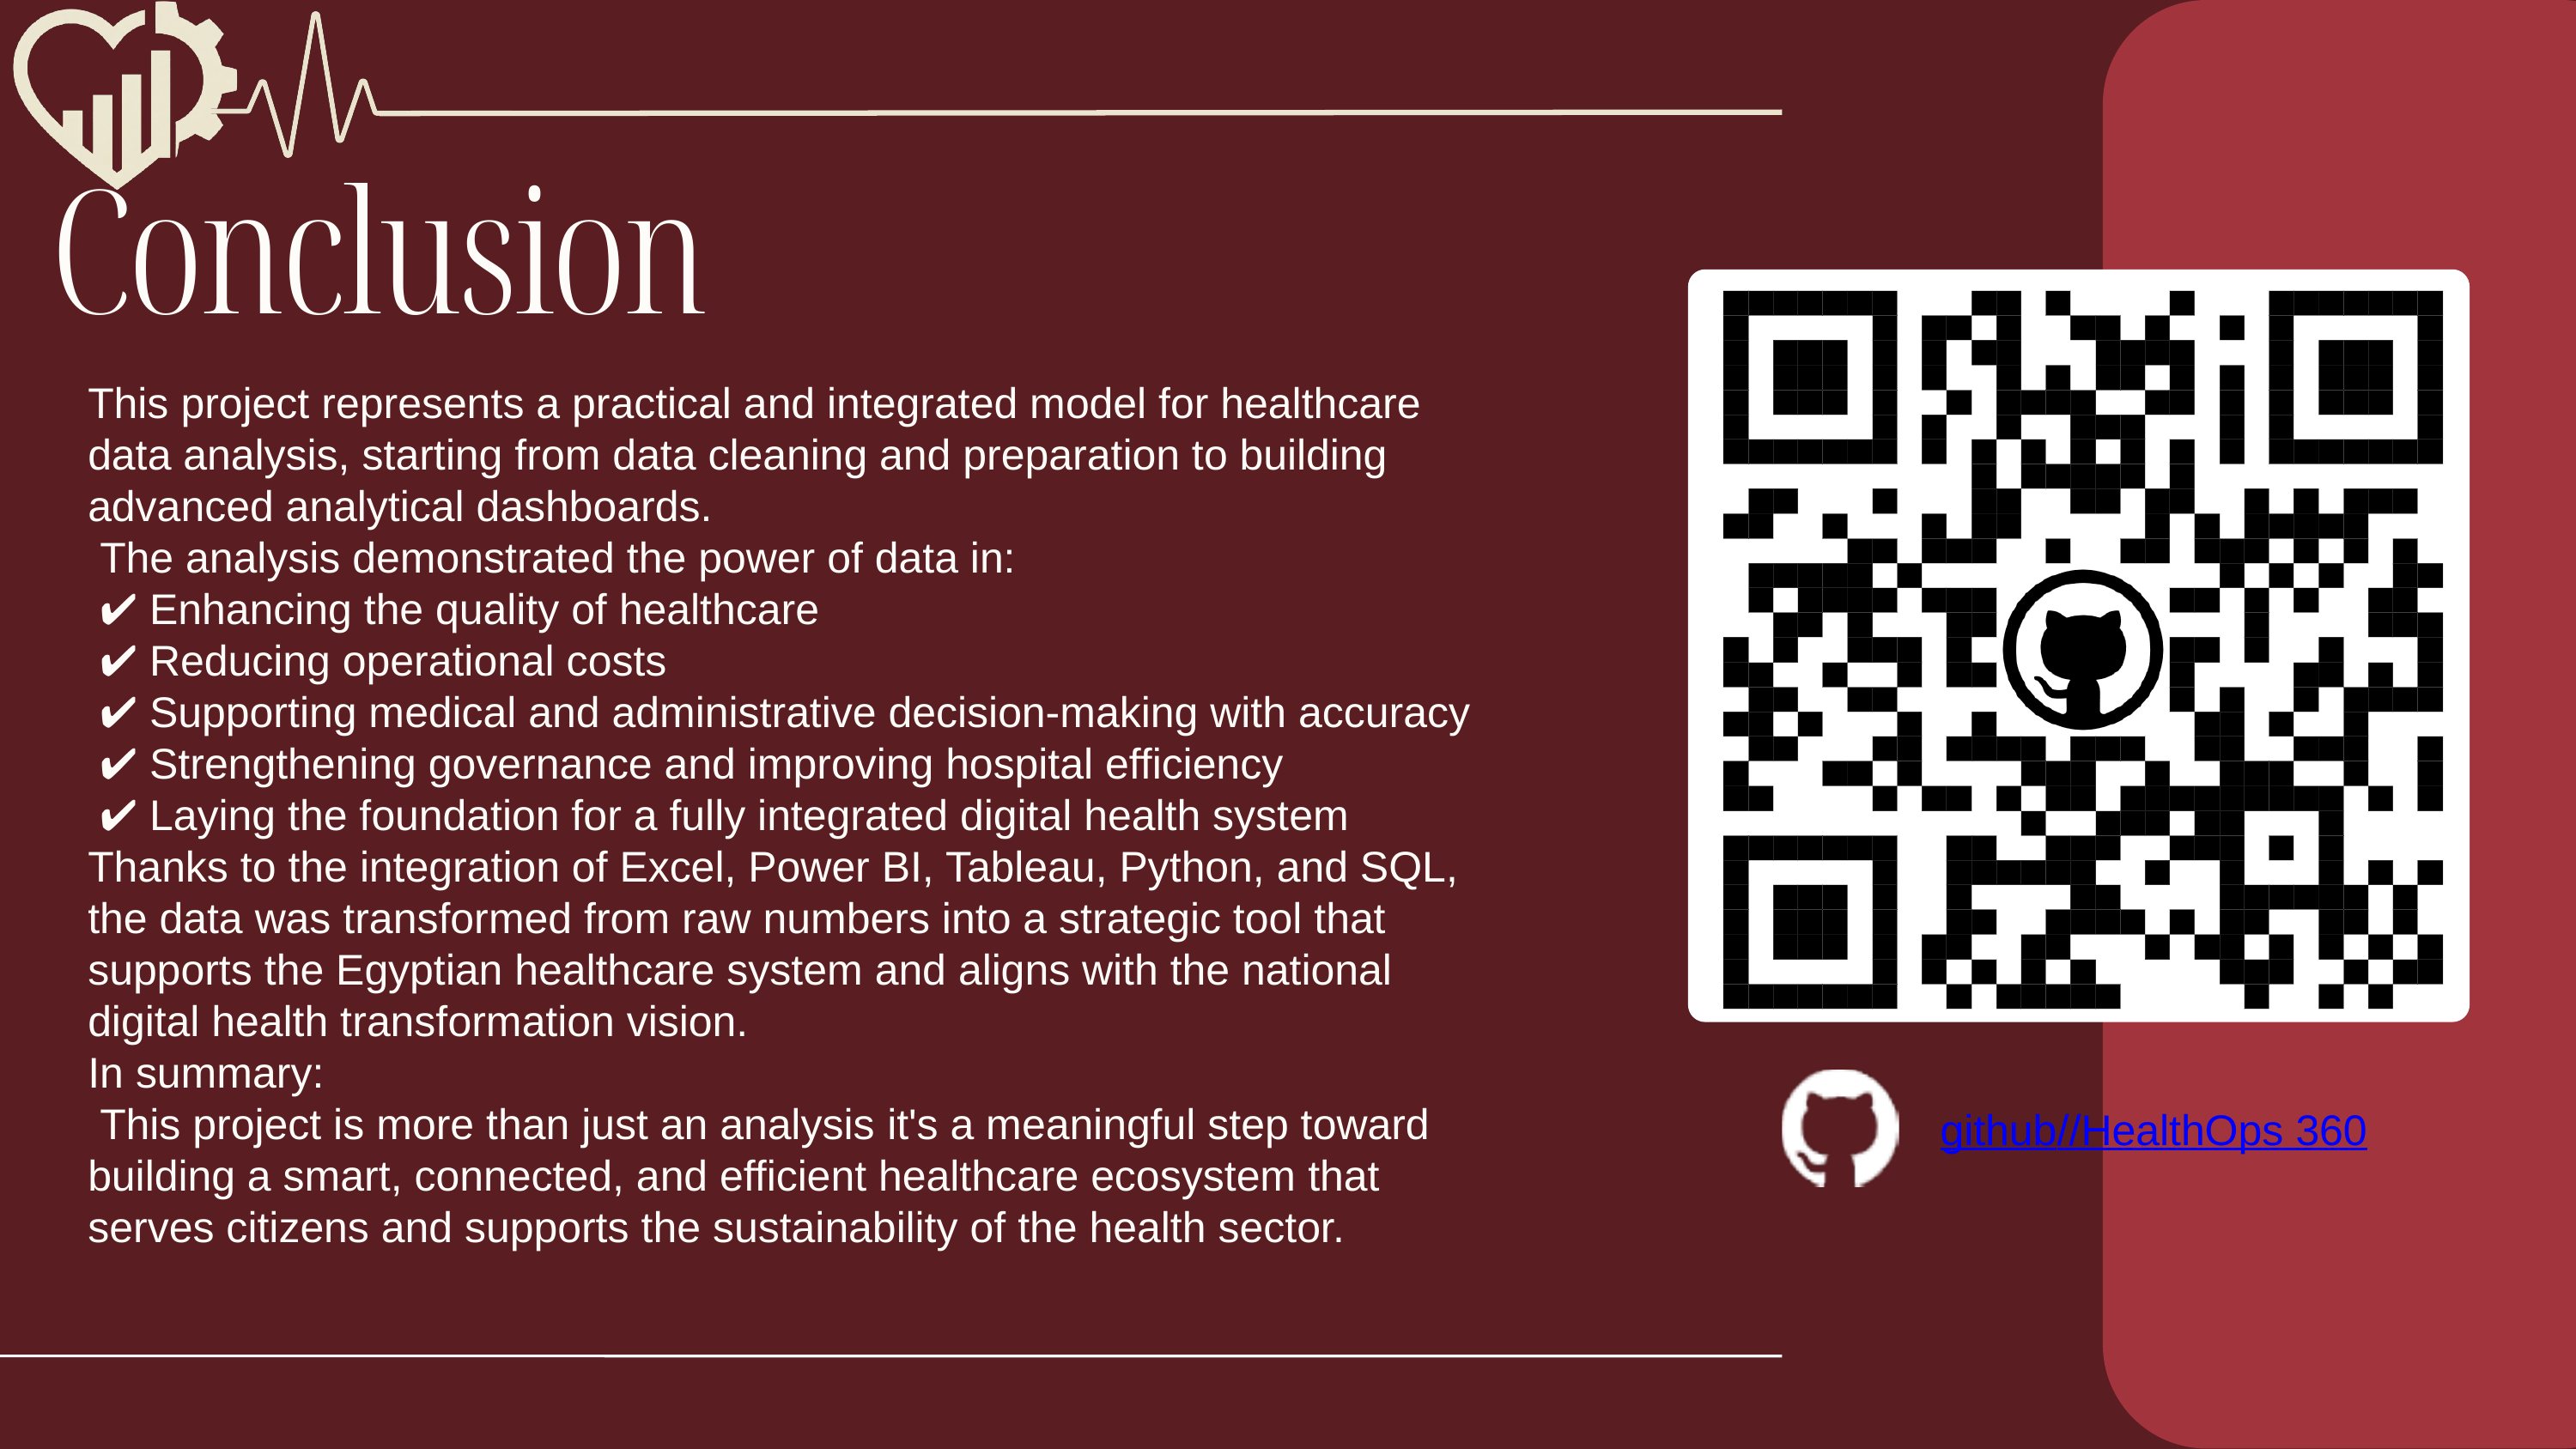

Conclusion
This project represents a practical and integrated model for healthcare data analysis, starting from data cleaning and preparation to building advanced analytical dashboards.
 The analysis demonstrated the power of data in:
 ✔ Enhancing the quality of healthcare
 ✔ Reducing operational costs
 ✔ Supporting medical and administrative decision-making with accuracy
 ✔ Strengthening governance and improving hospital efficiency
 ✔ Laying the foundation for a fully integrated digital health system
Thanks to the integration of Excel, Power BI, Tableau, Python, and SQL, the data was transformed from raw numbers into a strategic tool that supports the Egyptian healthcare system and aligns with the national digital health transformation vision.
In summary:
 This project is more than just an analysis it's a meaningful step toward building a smart, connected, and efficient healthcare ecosystem that serves citizens and supports the sustainability of the health sector.

github//HealthOps 360